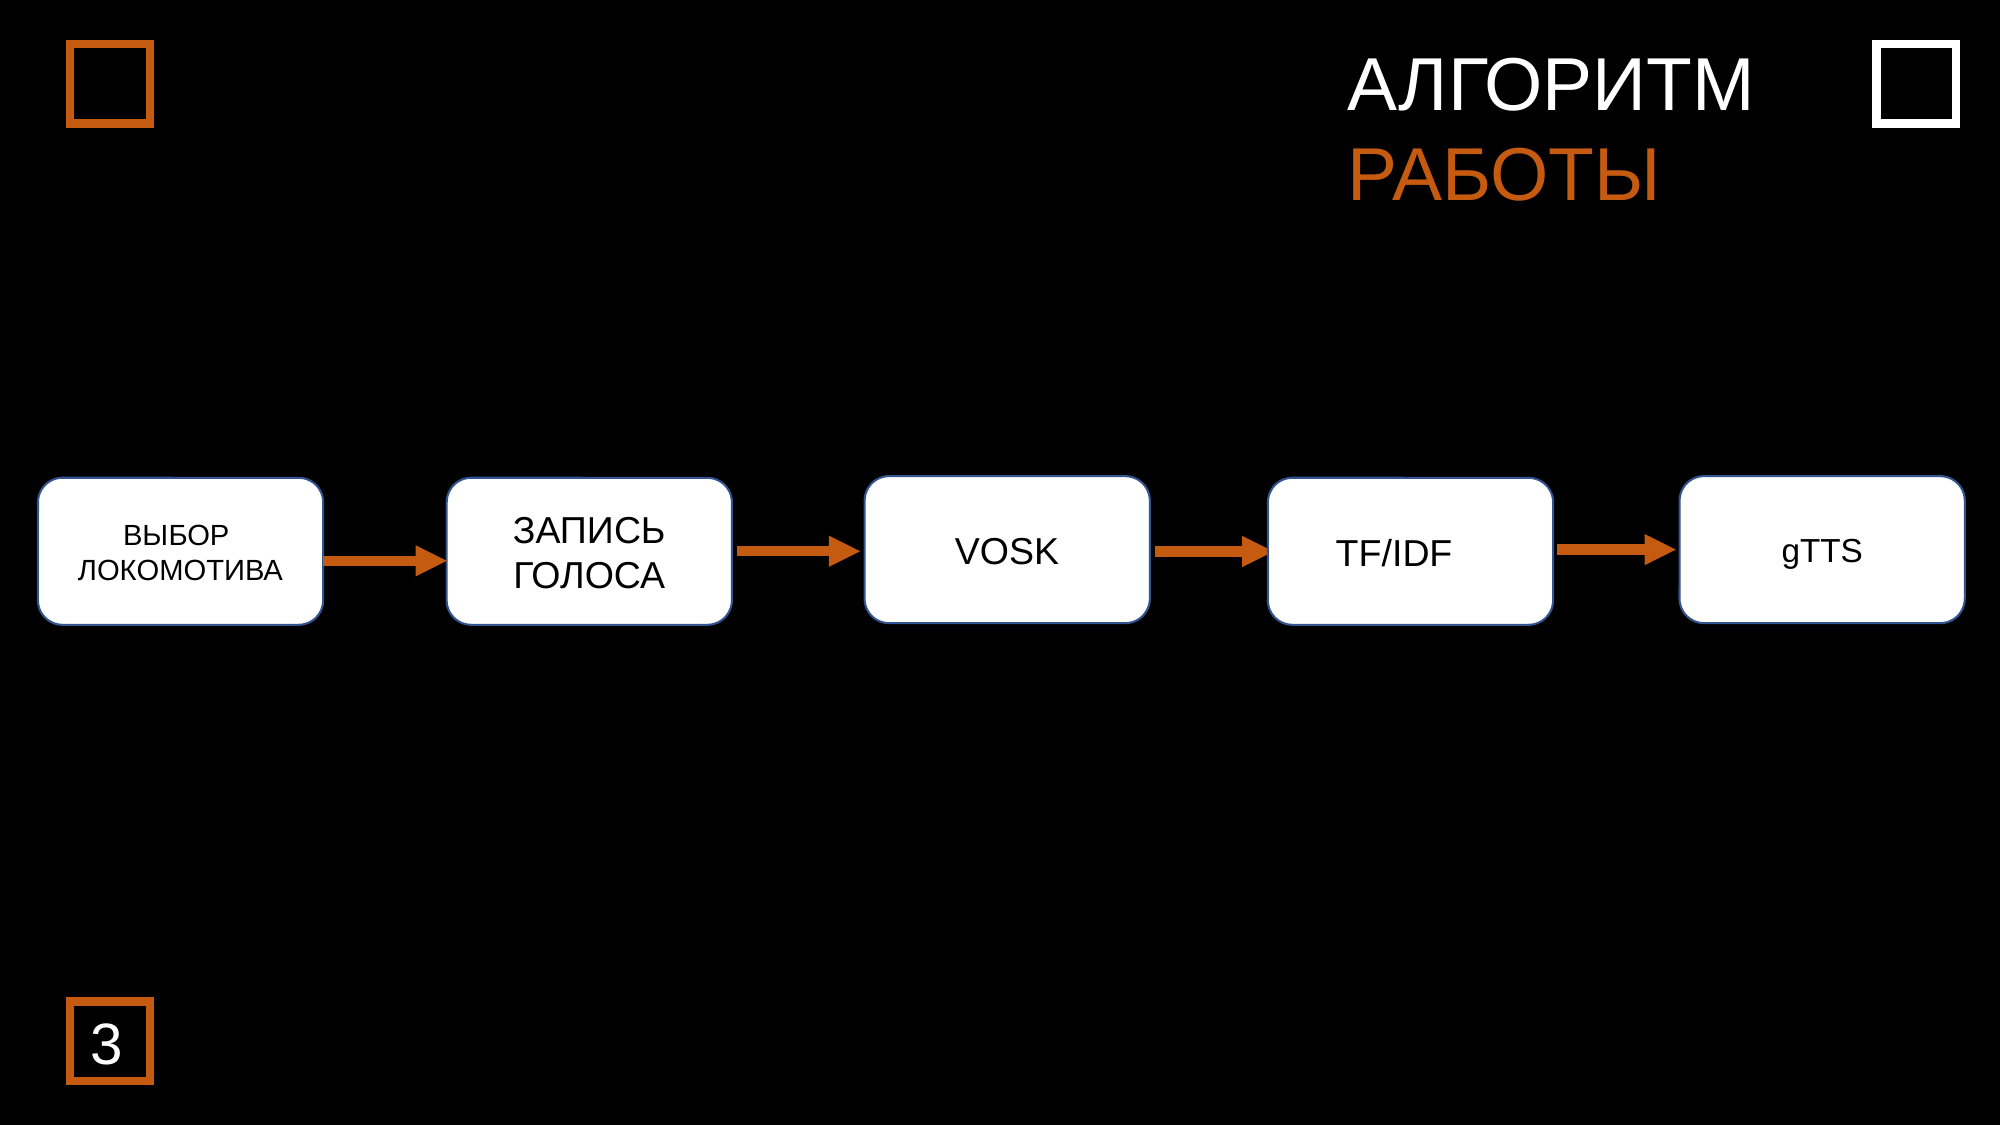

АЛГОРИТМ РАБОТЫ

VOSK
gTTS
ВЫБОР
ЛОКОМОТИВА
ЗАПИСЬ ГОЛОСА
TF/IDF
3